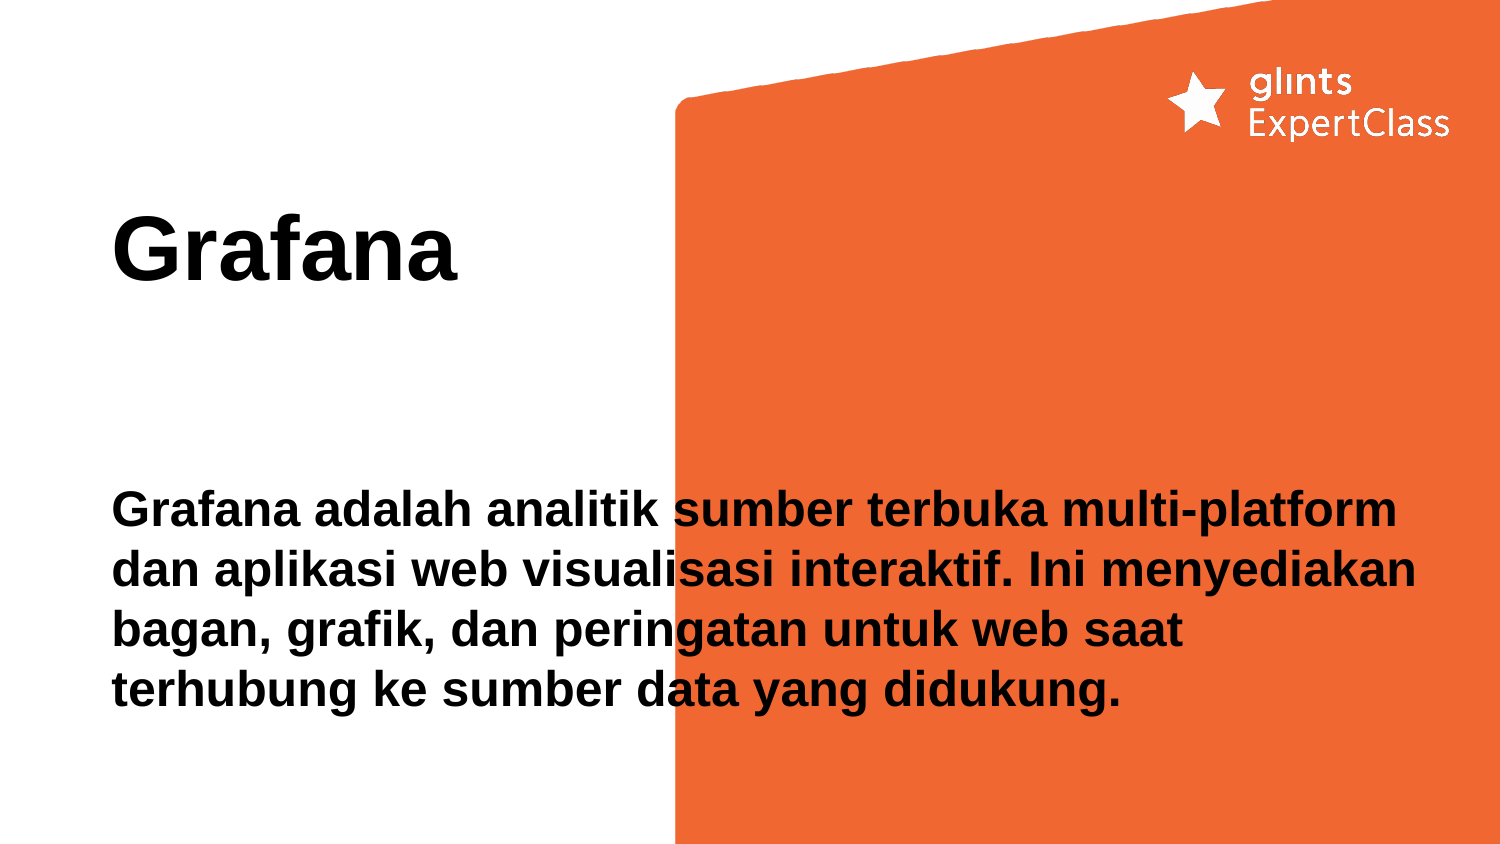

# Grafana
Grafana adalah analitik sumber terbuka multi-platform dan aplikasi web visualisasi interaktif. Ini menyediakan bagan, grafik, dan peringatan untuk web saat terhubung ke sumber data yang didukung.